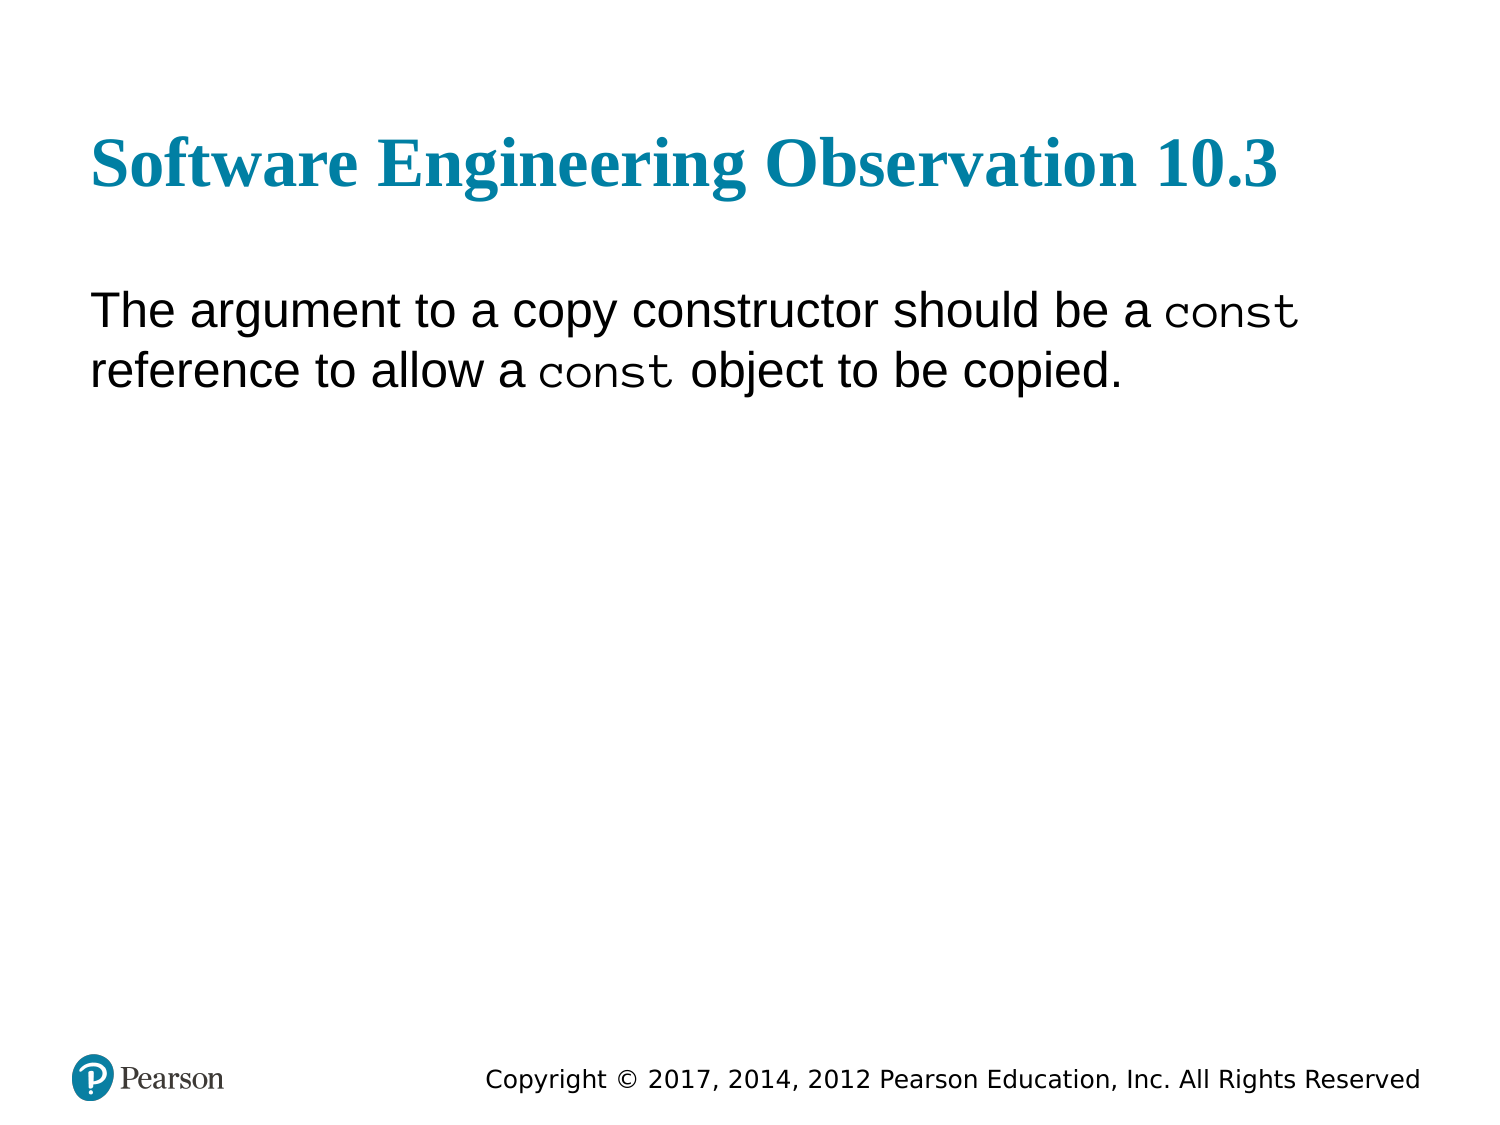

# Software Engineering Observation 10.3
The argument to a copy constructor should be a const reference to allow a const object to be copied.